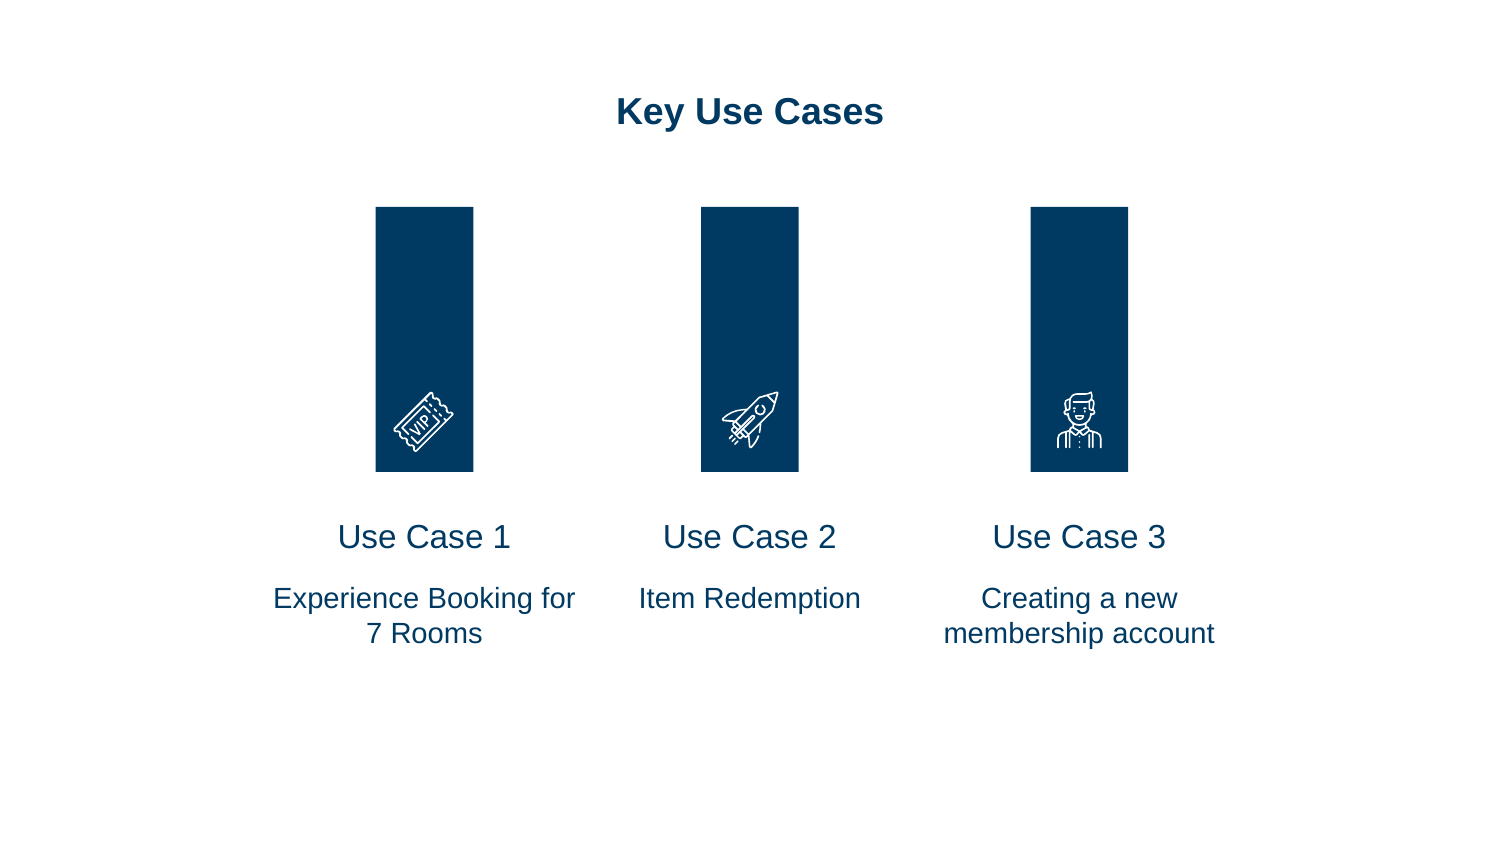

Key Use Cases

# Use Case 1
Use Case 2
Use Case 3
Experience Booking for 7 Rooms
Item Redemption
Creating a new membership account